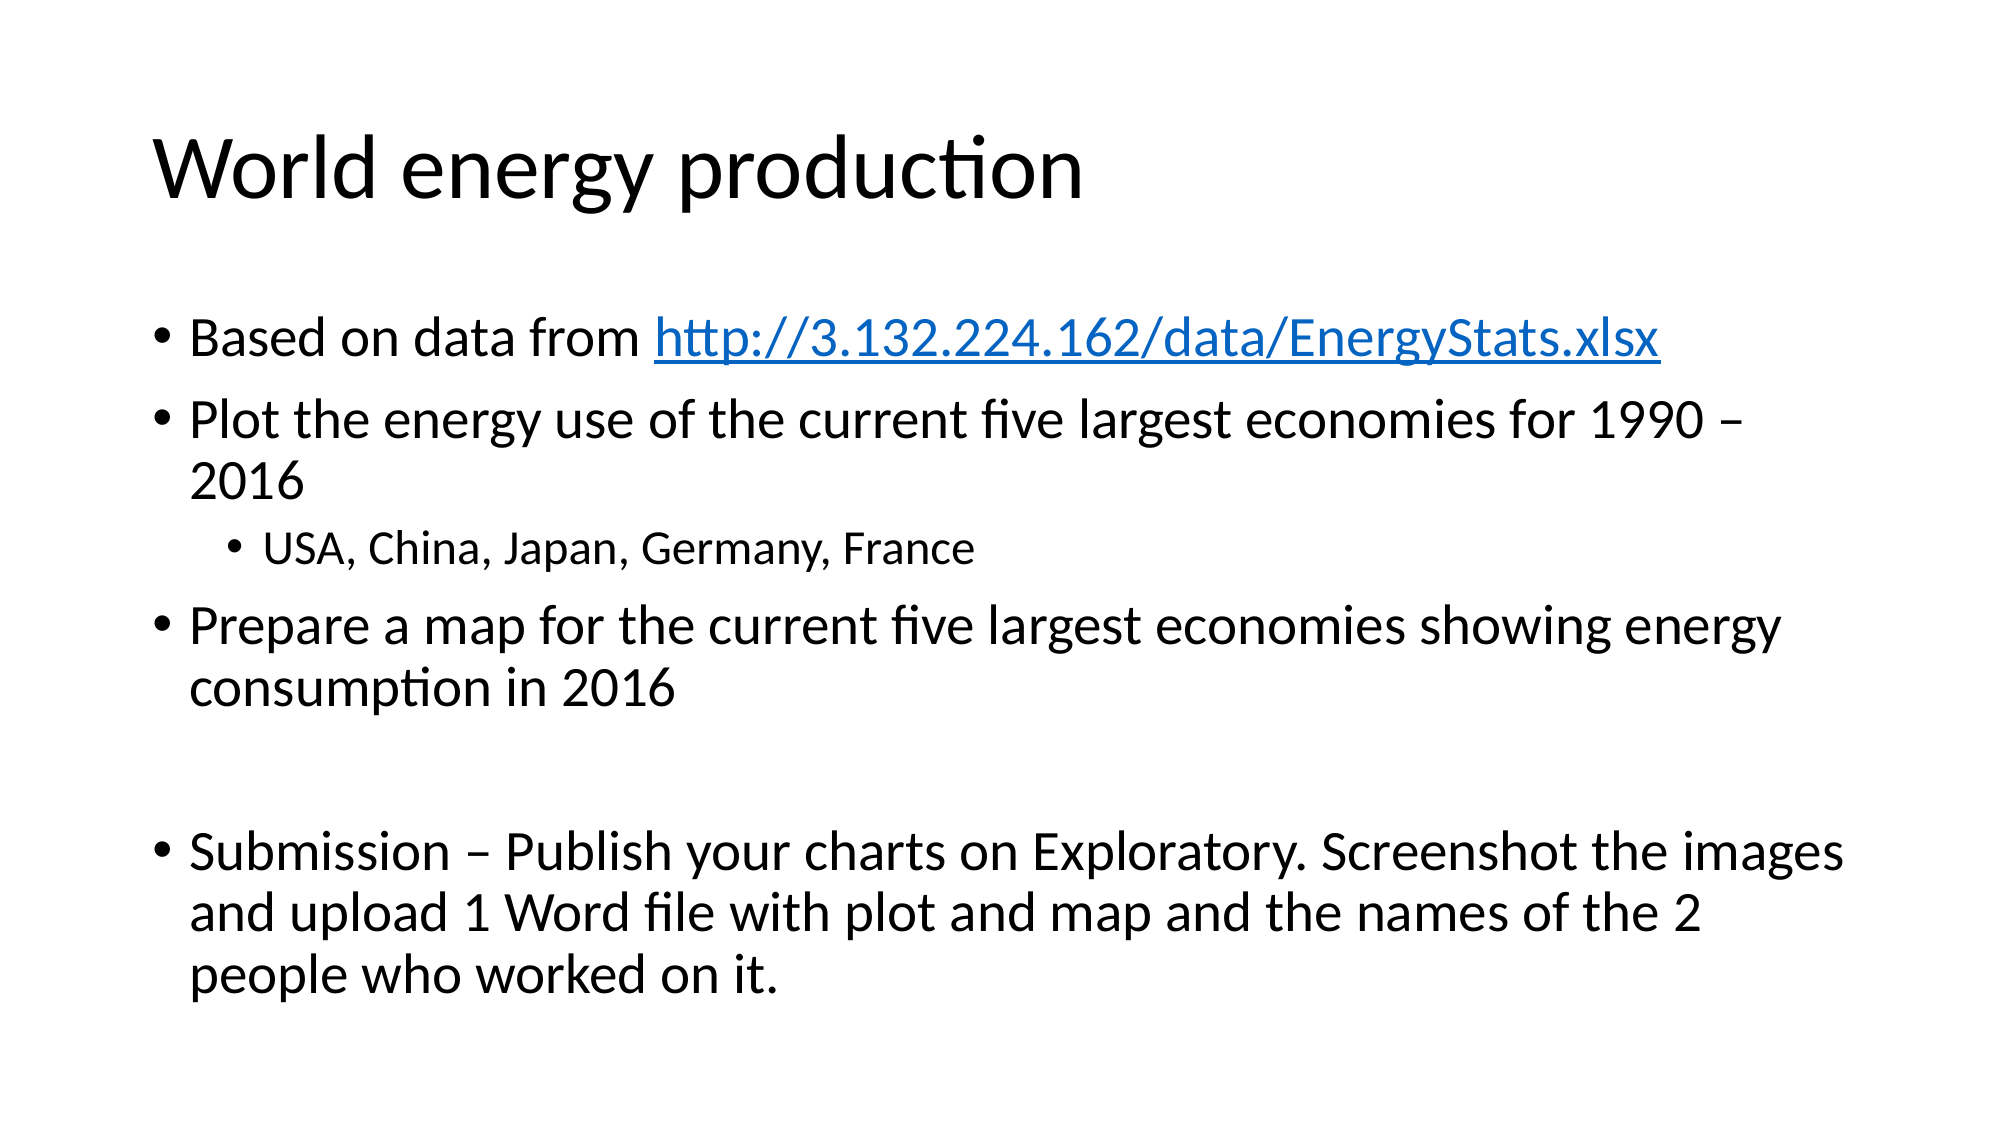

# World energy production
Based on data from http://3.132.224.162/data/EnergyStats.xlsx
Plot the energy use of the current five largest economies for 1990 – 2016
USA, China, Japan, Germany, France
Prepare a map for the current five largest economies showing energy consumption in 2016

Submission – Publish your charts on Exploratory. Screenshot the images and upload 1 Word file with plot and map and the names of the 2 people who worked on it.